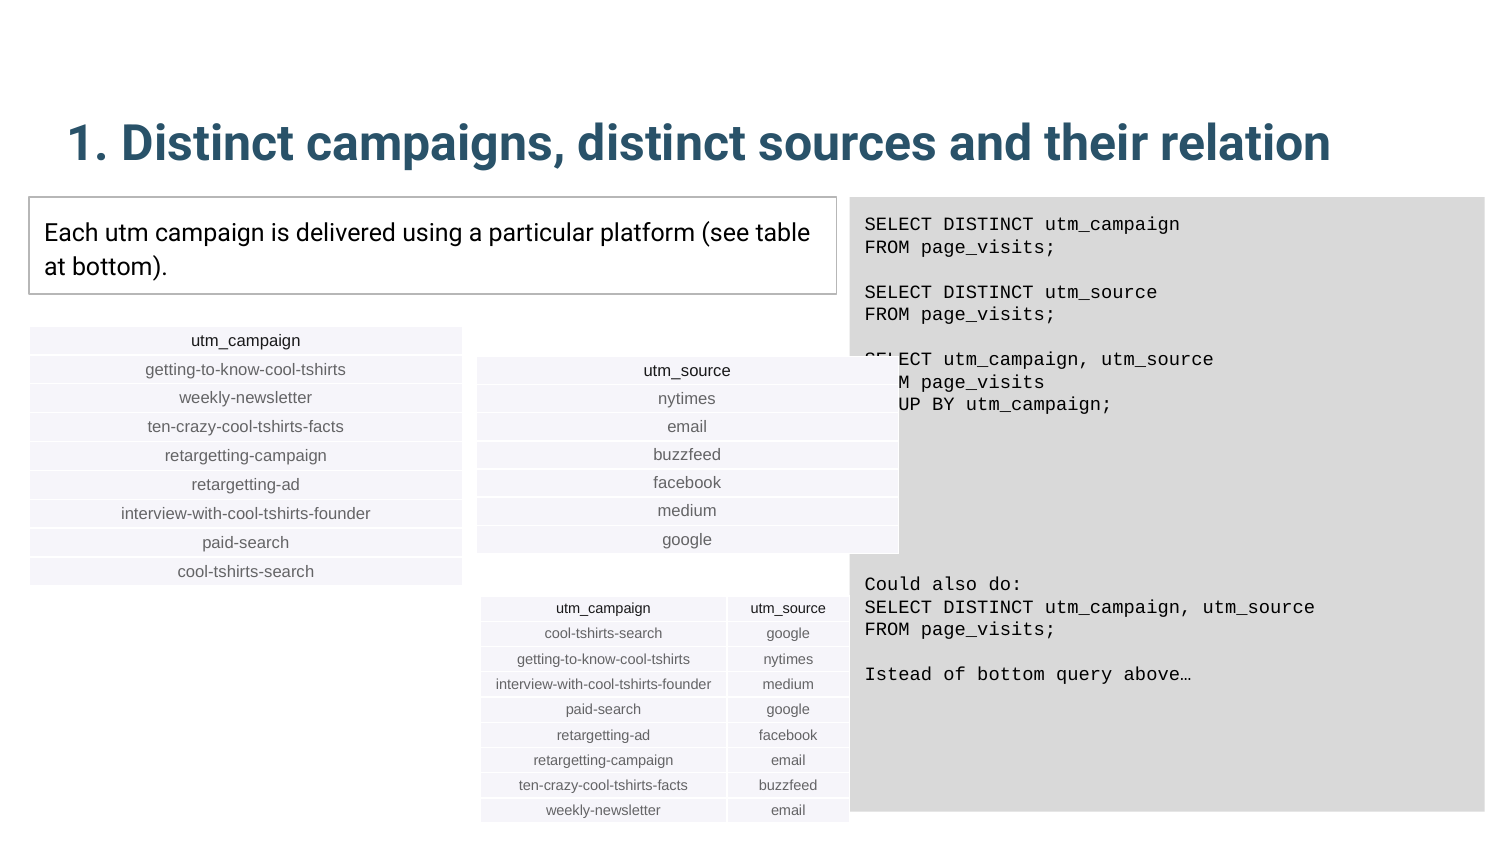

1. Distinct campaigns, distinct sources and their relation
Each utm campaign is delivered using a particular platform (see table at bottom).
SELECT DISTINCT utm_campaign
FROM page_visits;

SELECT DISTINCT utm_source
FROM page_visits;

SELECT utm_campaign, utm_source
FROM page_visits
GROUP BY utm_campaign;

Could also do:
SELECT DISTINCT utm_campaign, utm_source
FROM page_visits;

Istead of bottom query above…

| utm\_campaign |
| --- |
| getting-to-know-cool-tshirts |
| weekly-newsletter |
| ten-crazy-cool-tshirts-facts |
| retargetting-campaign |
| retargetting-ad |
| interview-with-cool-tshirts-founder |
| paid-search |
| cool-tshirts-search |
| utm\_source |
| --- |
| nytimes |
| email |
| buzzfeed |
| facebook |
| medium |
| google |
| utm\_campaign | utm\_source |
| --- | --- |
| cool-tshirts-search | google |
| getting-to-know-cool-tshirts | nytimes |
| interview-with-cool-tshirts-founder | medium |
| paid-search | google |
| retargetting-ad | facebook |
| retargetting-campaign | email |
| ten-crazy-cool-tshirts-facts | buzzfeed |
| weekly-newsletter | email |